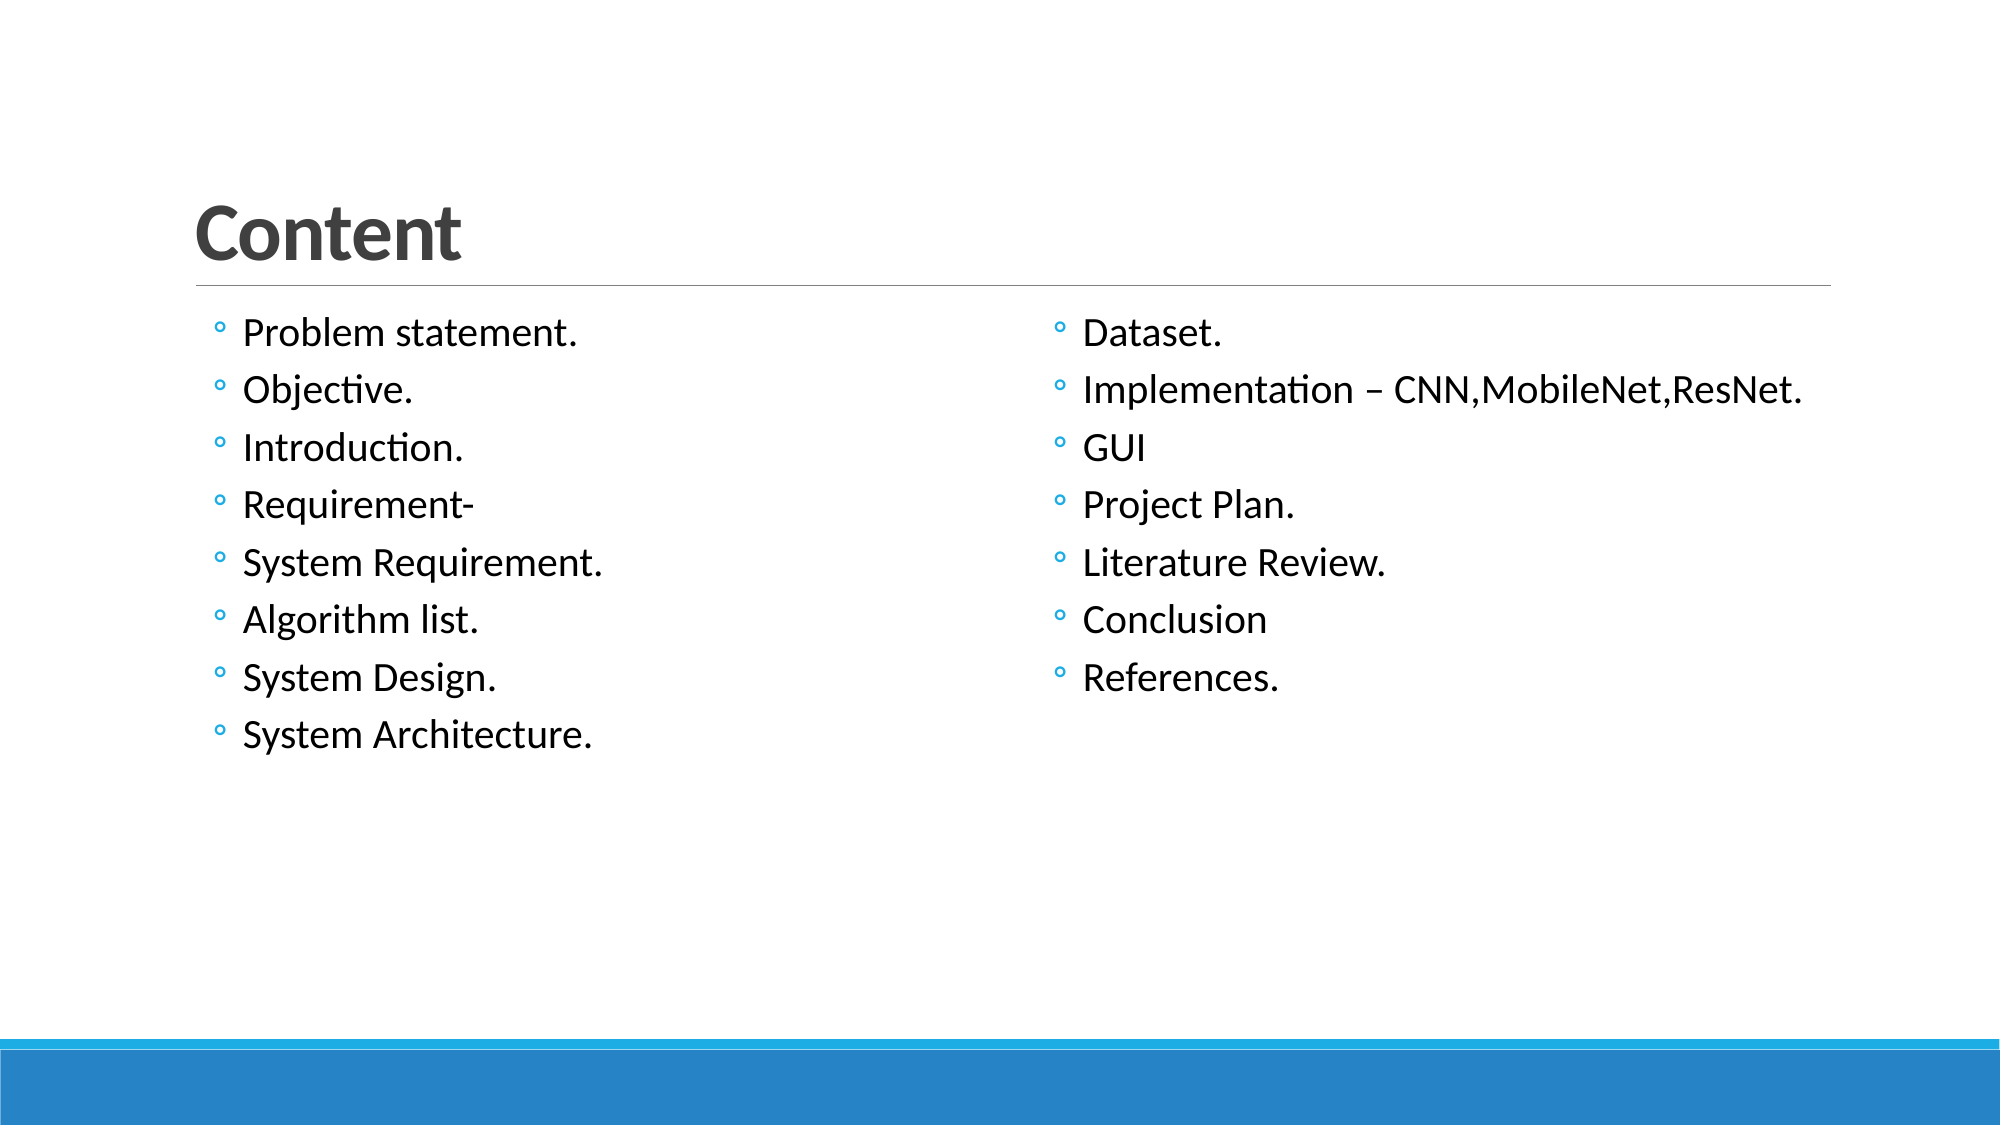

# Content
Problem statement.
Objective.
Introduction.
Requirement-
System Requirement.
Algorithm list.
System Design.
System Architecture.

Dataset.
Implementation – CNN,MobileNet,ResNet.
GUI
Project Plan.
Literature Review.
Conclusion
References.